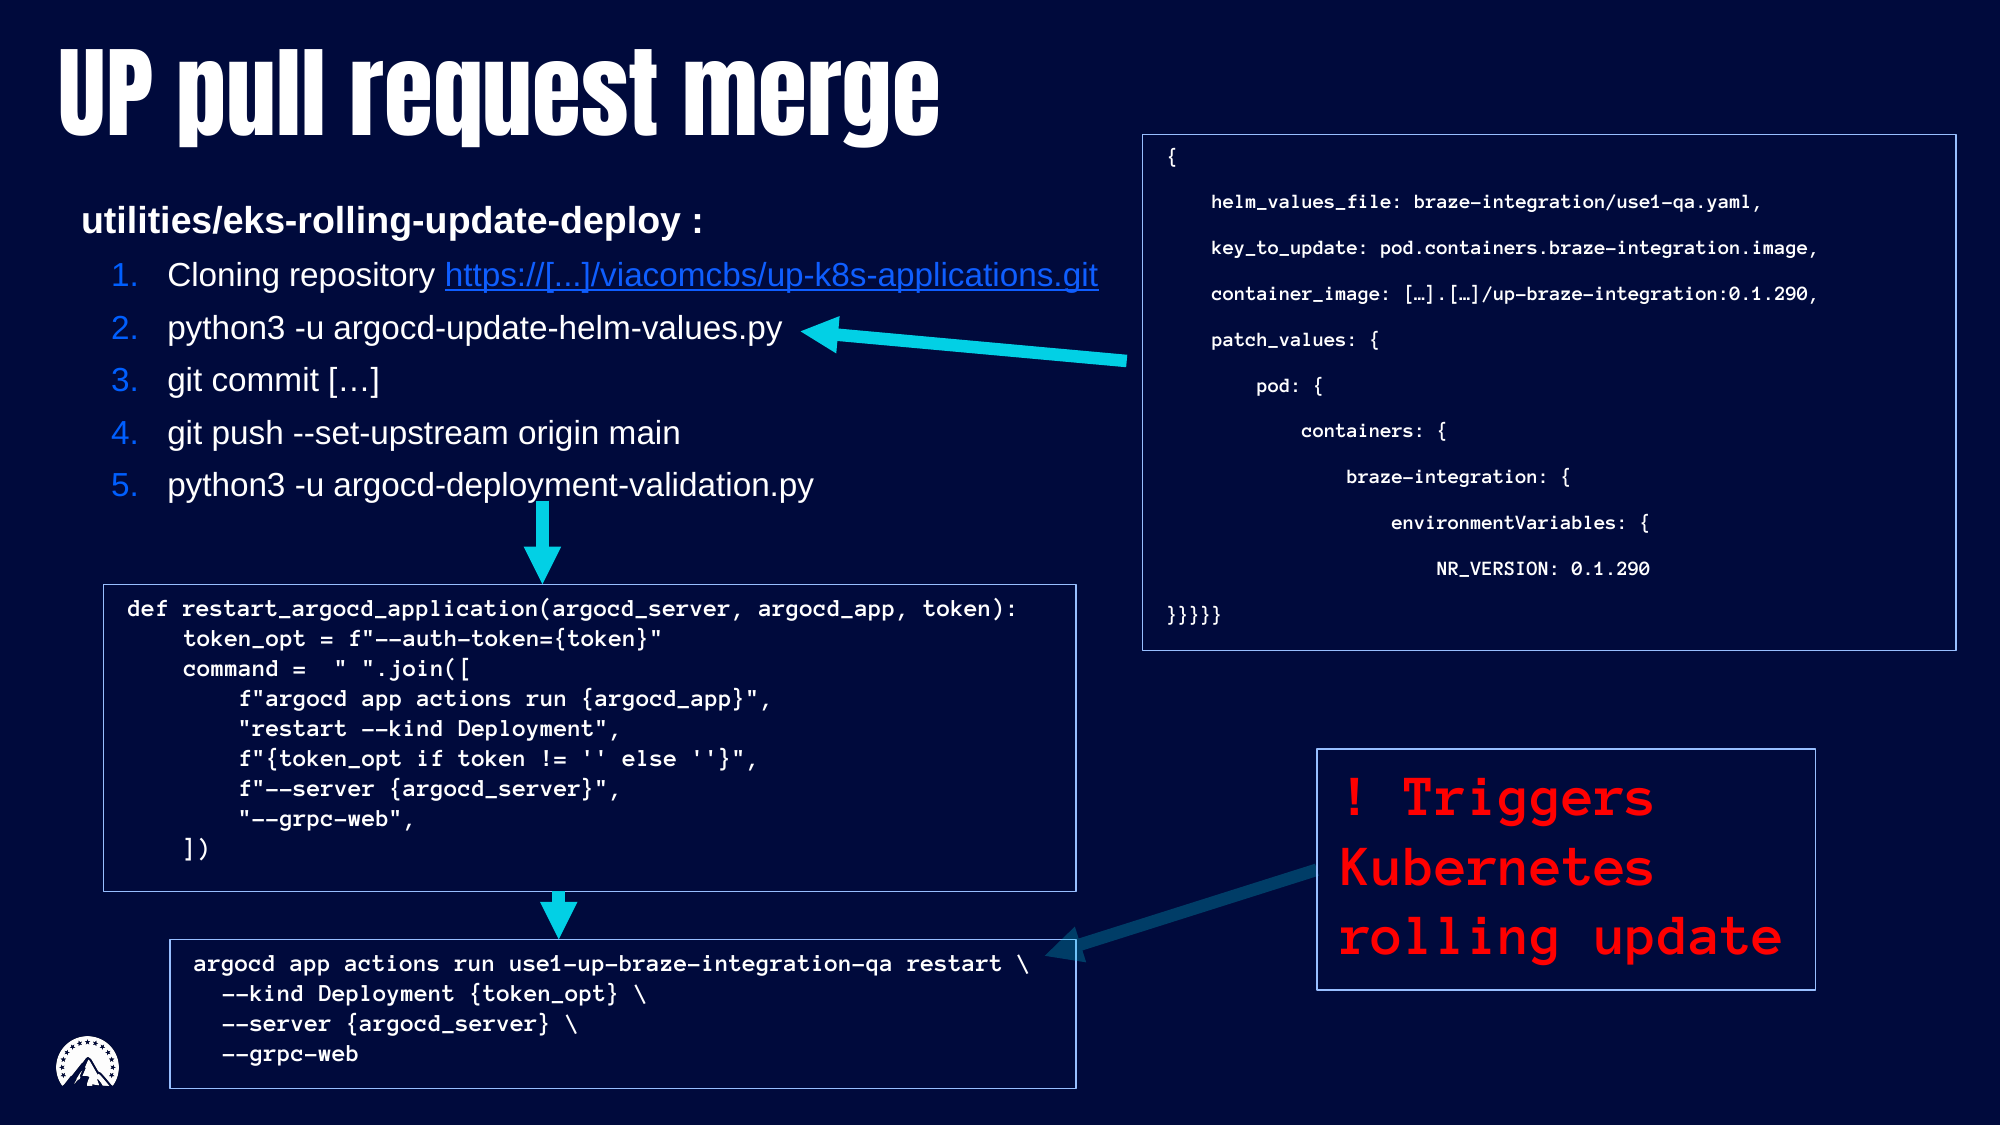

# UP pull request merge
{
    helm_values_file: braze-integration/use1-qa.yaml,
    key_to_update: pod.containers.braze-integration.image,
    container_image: […].[…]/up-braze-integration:0.1.290,
    patch_values: {
        pod: {
            containers: {
                braze-integration: {
                    environmentVariables: {
                        NR_VERSION: 0.1.290
}}}}}
utilities/eks-rolling-update-deploy :
Cloning repository https://[...]/viacomcbs/up-k8s-applications.git
python3 -u argocd-update-helm-values.py
git commit […]
git push --set-upstream origin main
python3 -u argocd-deployment-validation.py

def restart_argocd_application(argocd_server, argocd_app, token):
    token_opt = f"--auth-token={token}"
    command =  " ".join([
        f"argocd app actions run {argocd_app}",
        "restart --kind Deployment",
        f"{token_opt if token != '' else ''}",
        f"--server {argocd_server}",
        "--grpc-web",
    ])
! Triggers Kubernetes rolling update
argocd app actions run use1-up-braze-integration-qa restart \
  --kind Deployment {token_opt} \
  --server {argocd_server} \
  --grpc-web